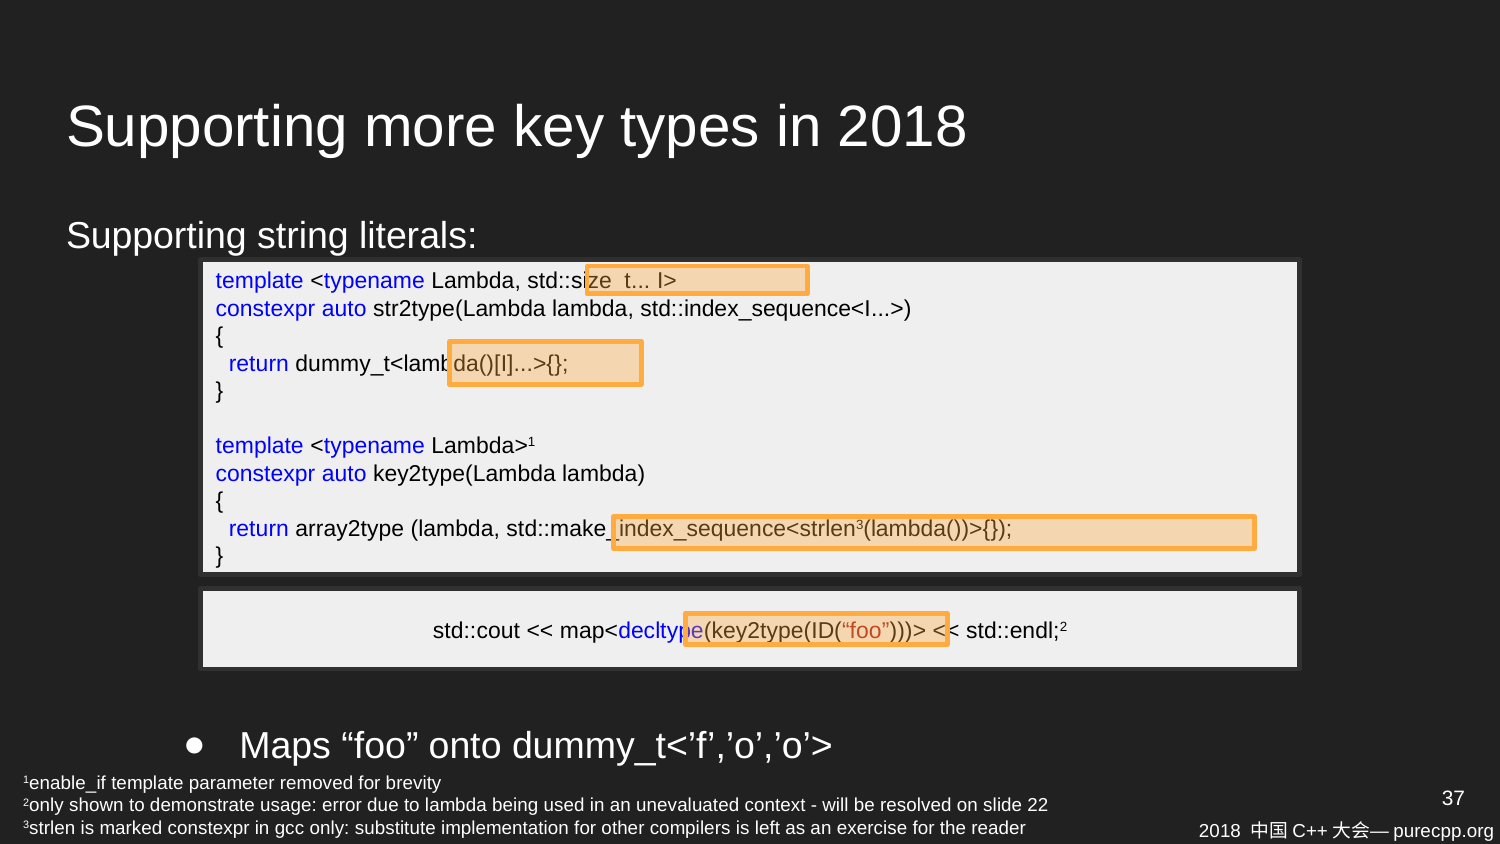

# Supporting more key types in 2018
Supporting string literals:
template <typename Lambda, std::size_t... I>
constexpr auto str2type(Lambda lambda, std::index_sequence<I...>)
{
  return dummy_t<lambda()[I]...>{};
}

template <typename Lambda>1
constexpr auto key2type(Lambda lambda)
{
  return array2type (lambda, std::make_index_sequence<strlen3(lambda())>{});
}

std::cout << map<decltype(key2type(ID(“foo”)))> << std::endl;2

Maps “foo” onto dummy_t<’f’,’o’,’o’>
1enable_if template parameter removed for brevity
2only shown to demonstrate usage: error due to lambda being used in an unevaluated context - will be resolved on slide 22
3strlen is marked constexpr in gcc only: substitute implementation for other compilers is left as an exercise for the reader
37